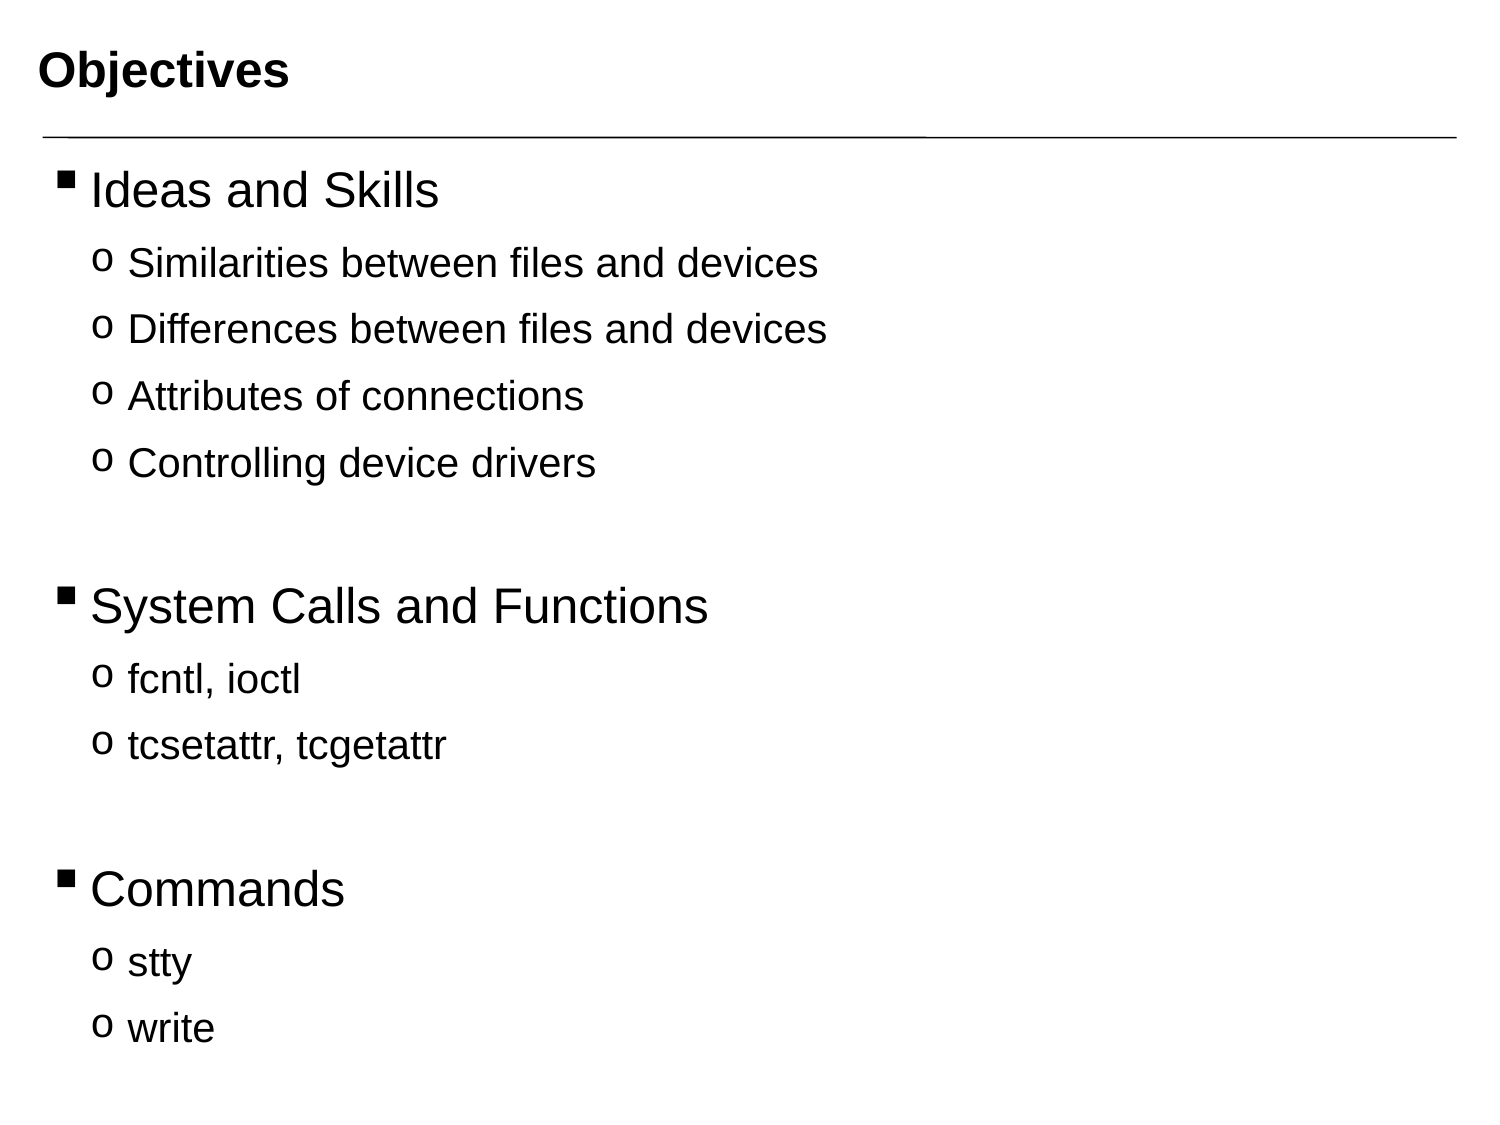

# Objectives
Ideas and Skills
Similarities between files and devices
Differences between files and devices
Attributes of connections
Controlling device drivers

System Calls and Functions
fcntl, ioctl
tcsetattr, tcgetattr

Commands
stty
write